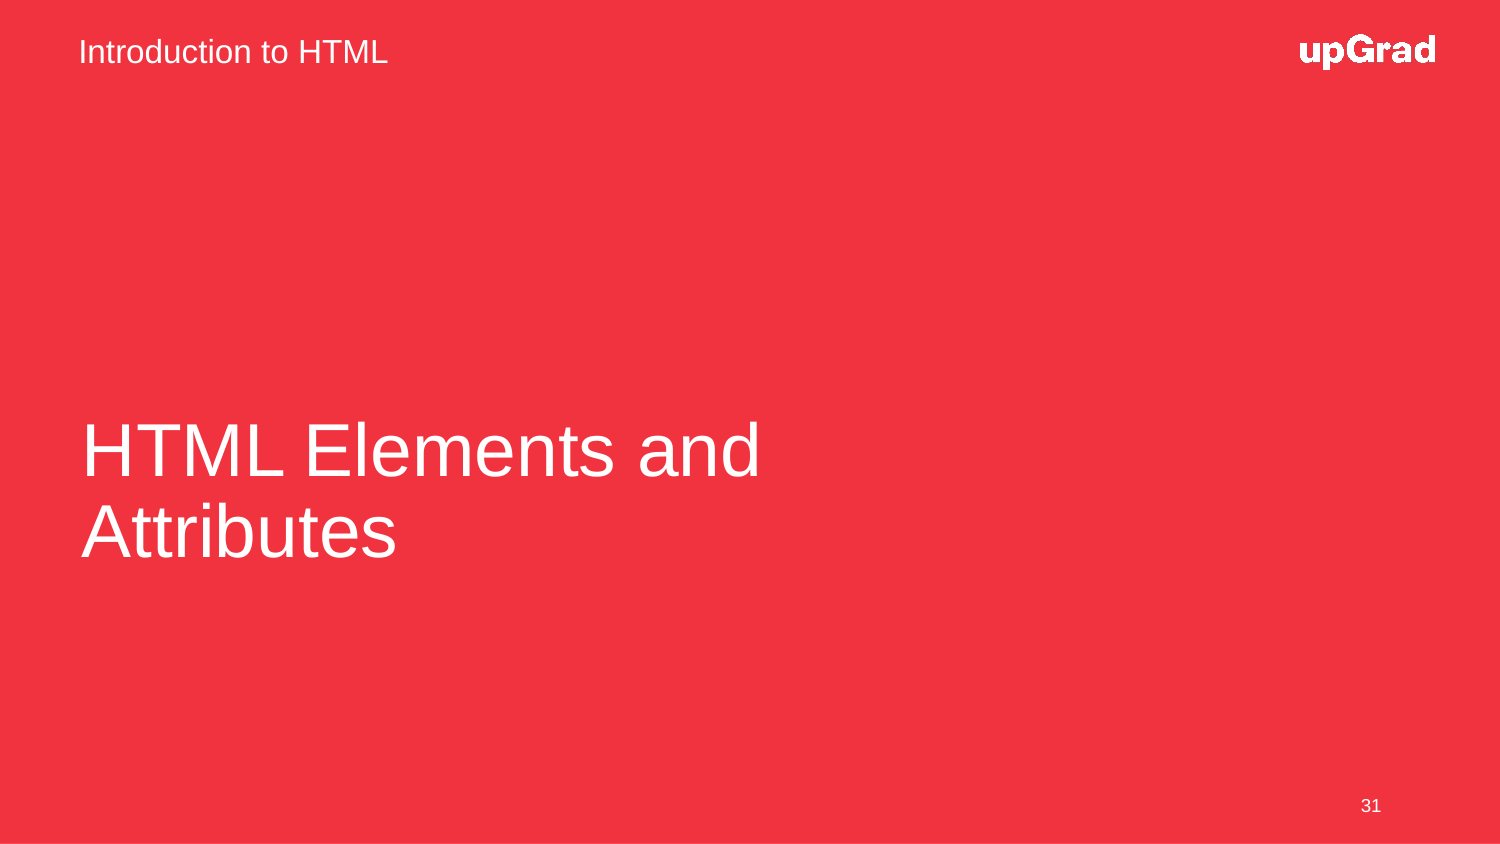

Introduction to HTML
# HTML Elements and Attributes
31